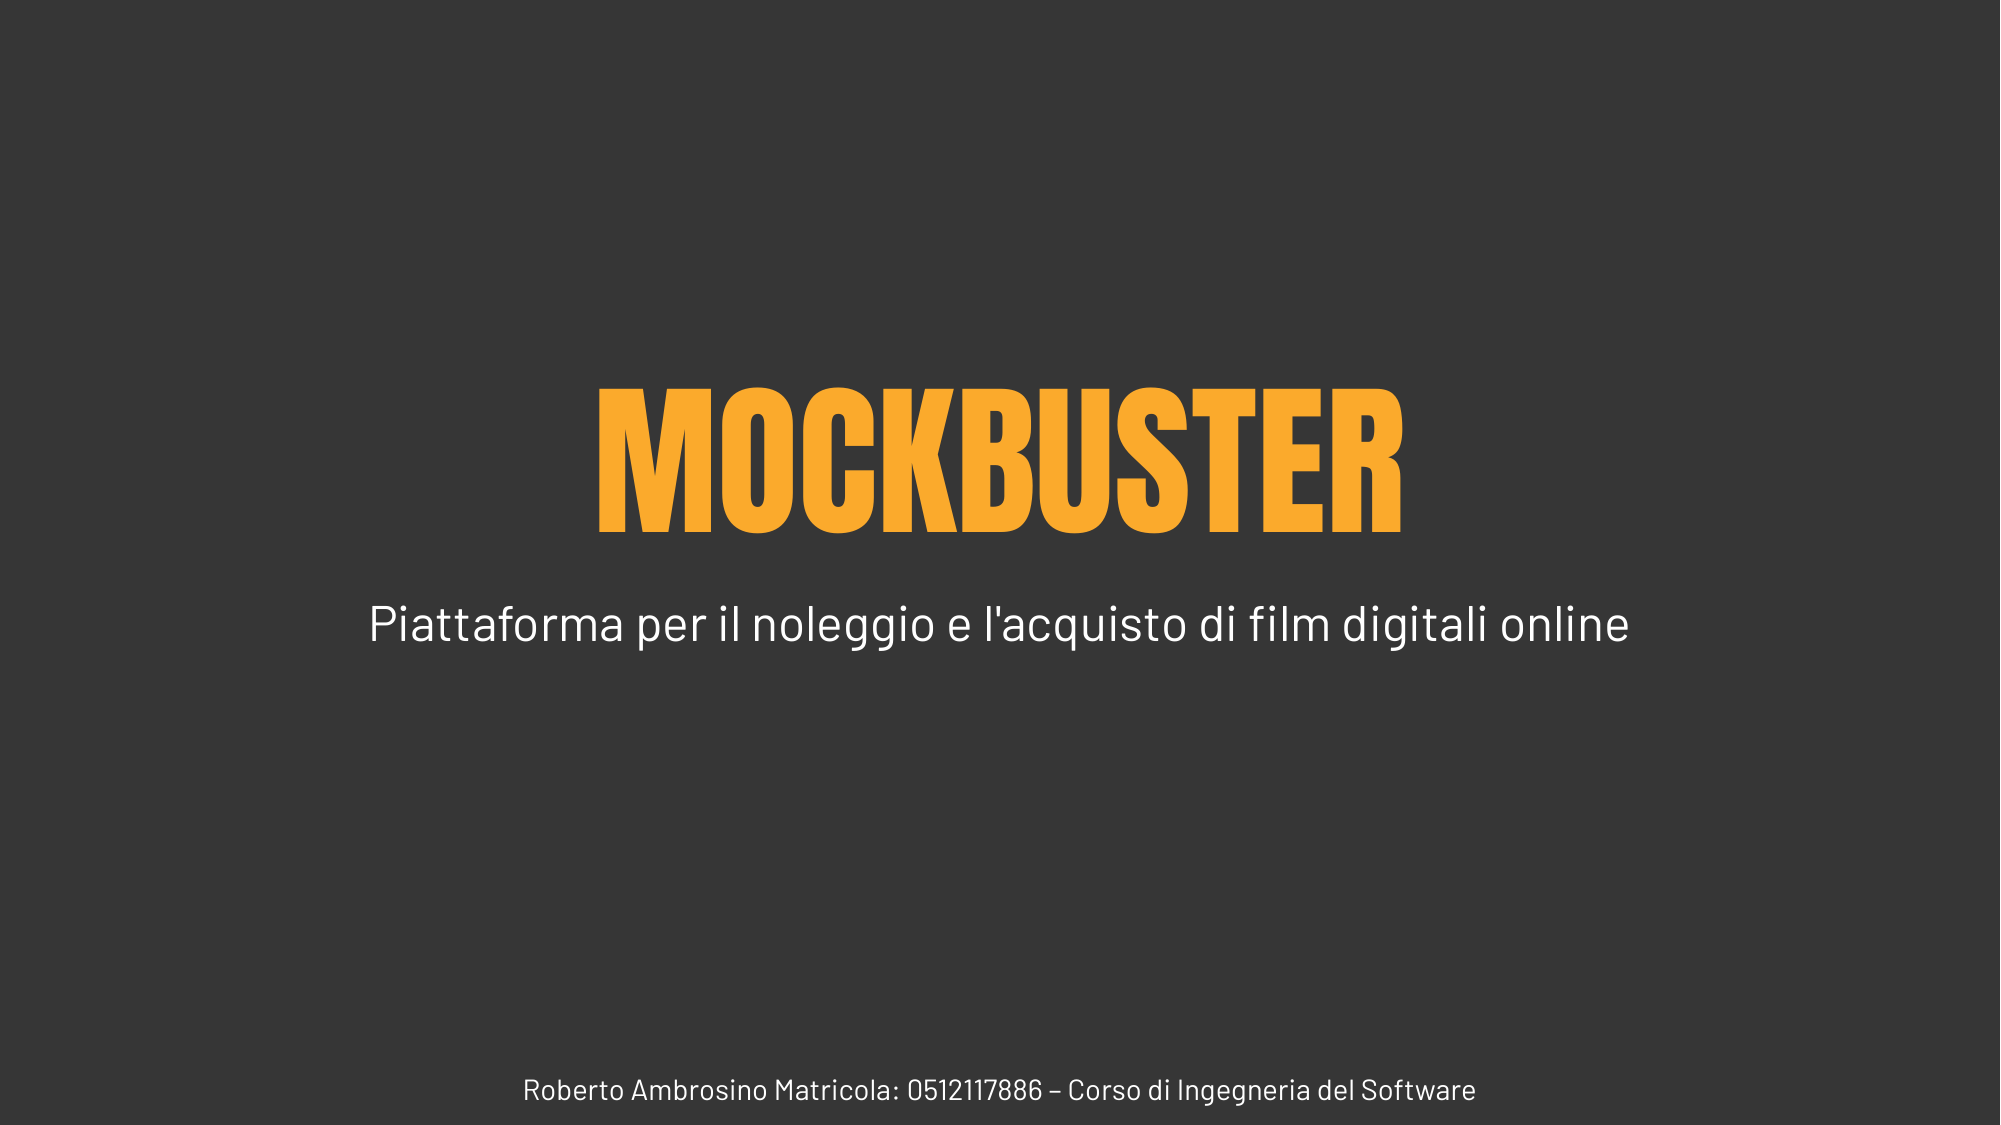

# MOCKBUSTER
Piattaforma per il noleggio e l'acquisto di film digitali online
Roberto Ambrosino Matricola: 0512117886 – Corso di Ingegneria del Software